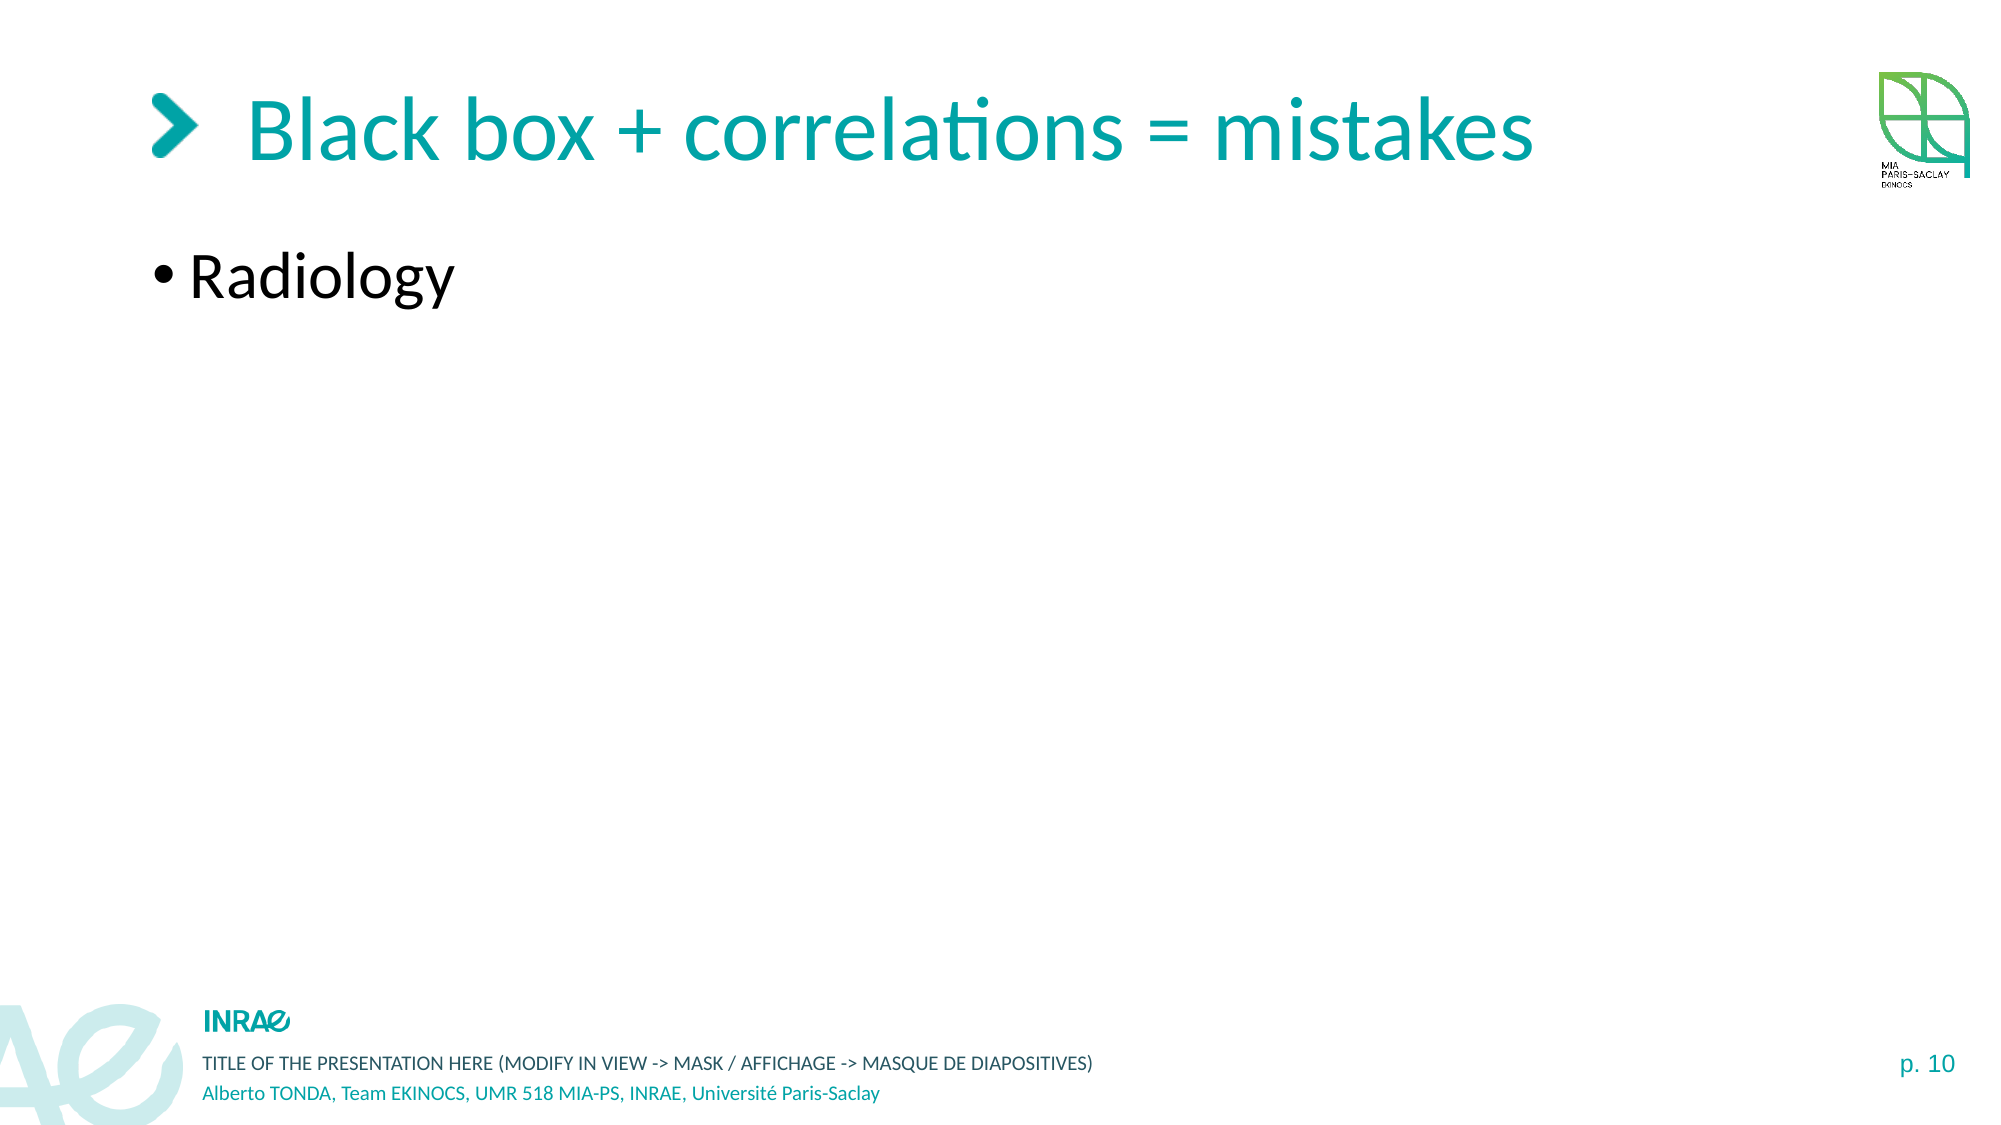

# Black box + correlations = mistakes
Radiology